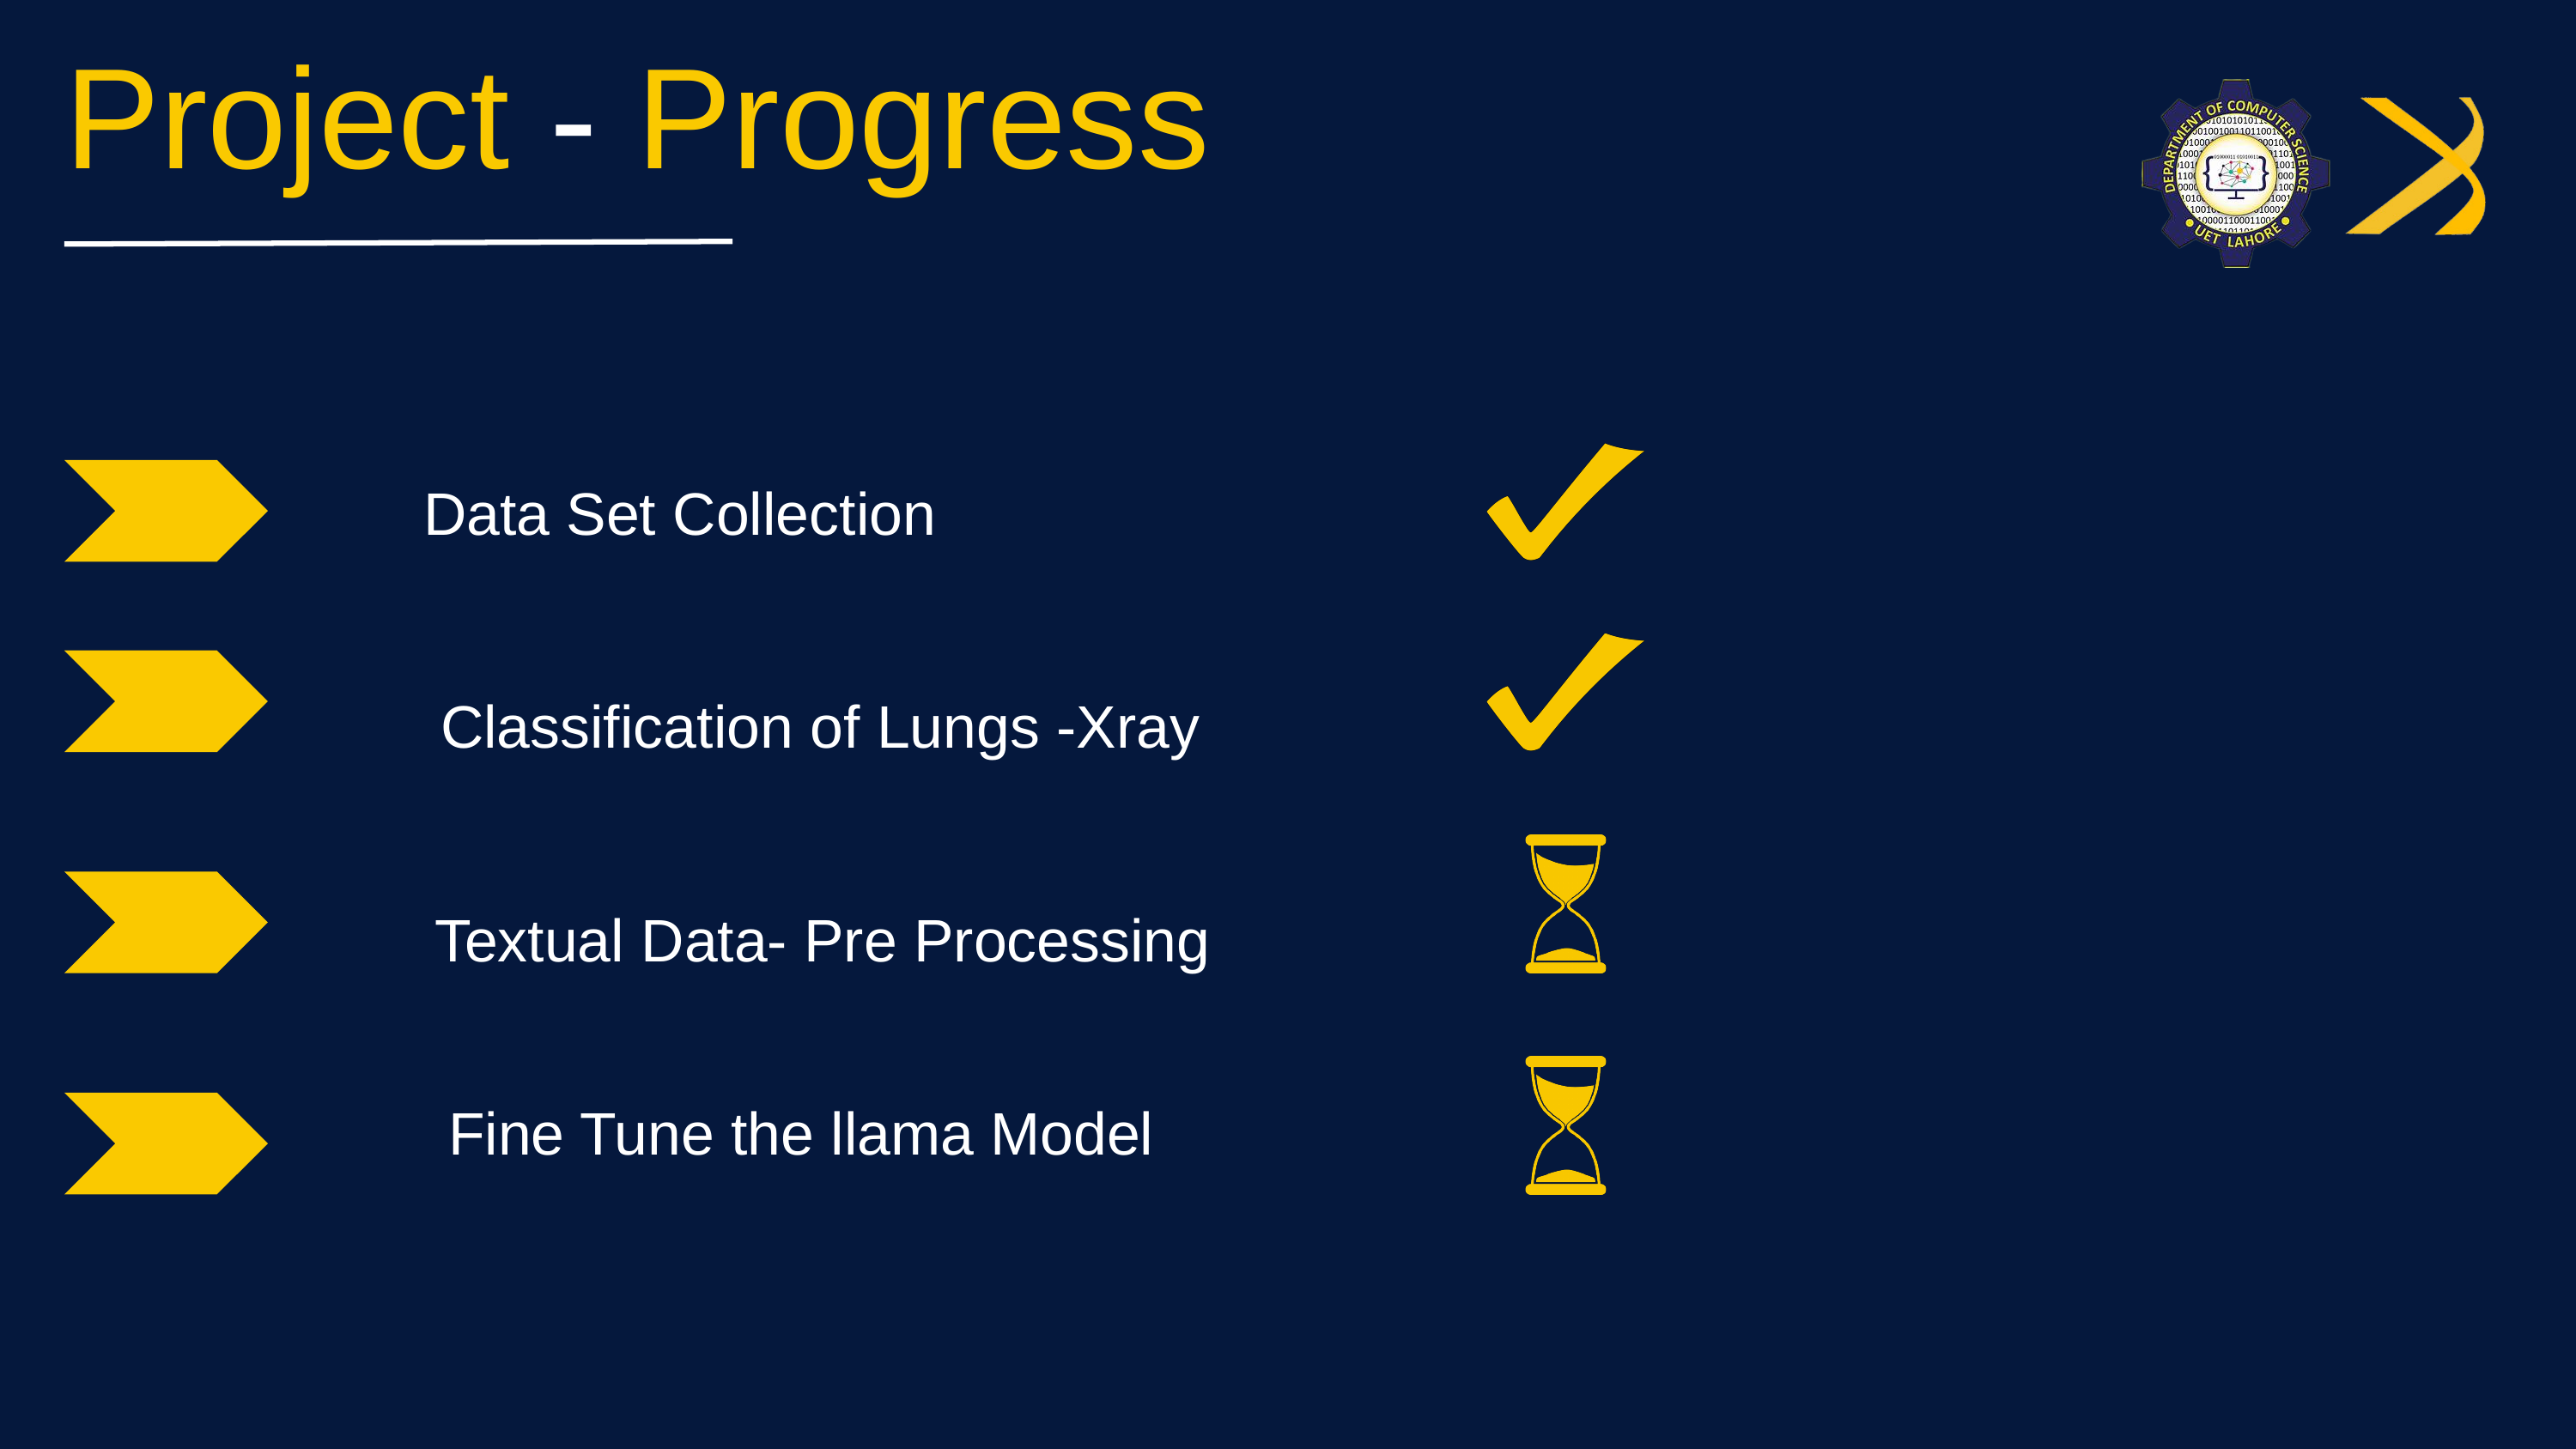

Project - Progress

Data Set Collection

Classification of Lungs -Xray

Textual Data- Pre Processing

Fine Tune the llama Model